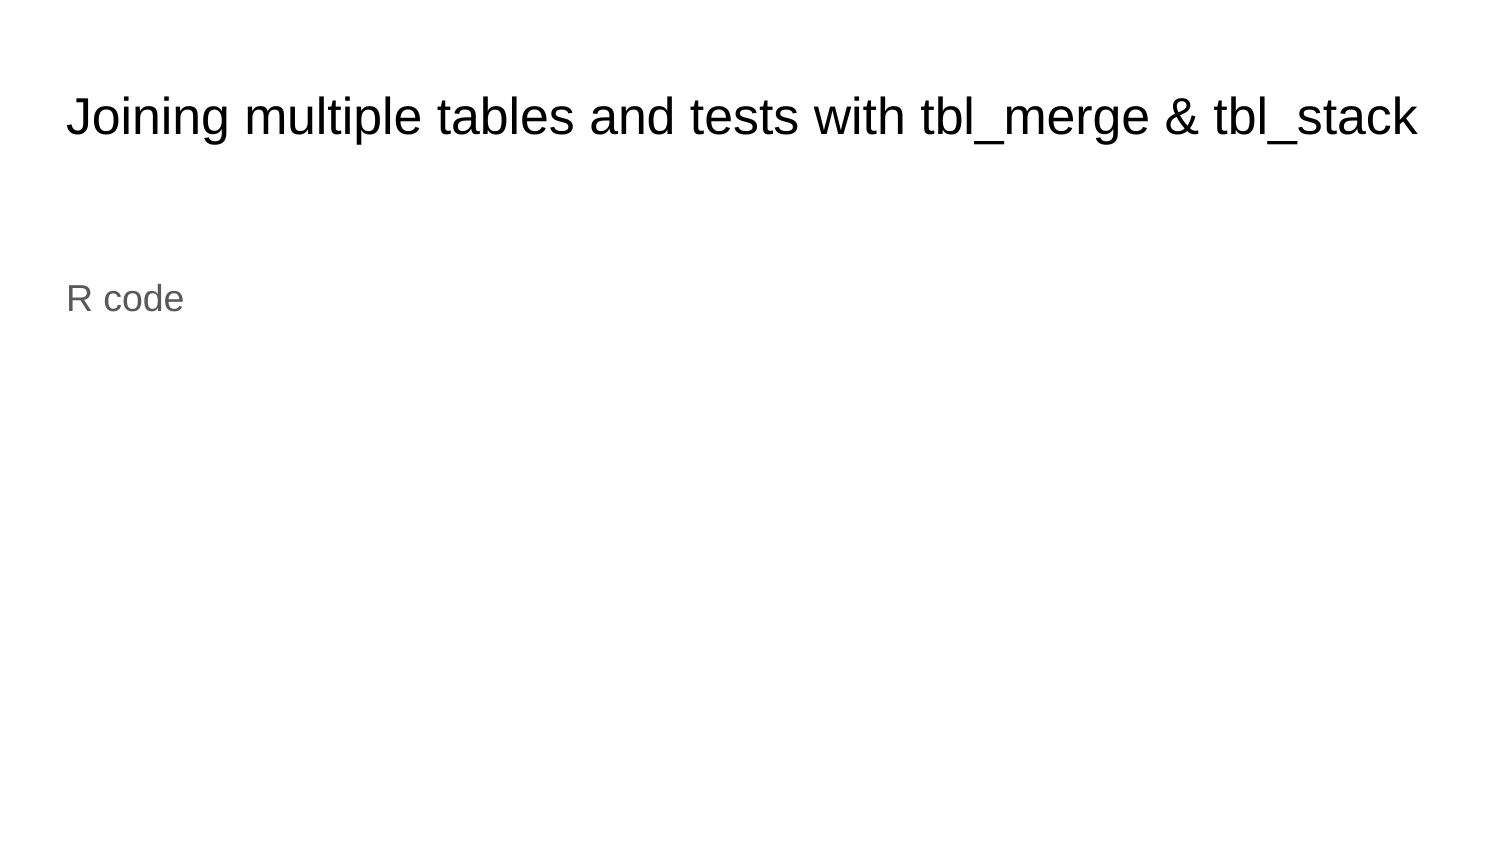

# Joining multiple tables and tests with tbl_merge & tbl_stack

R code